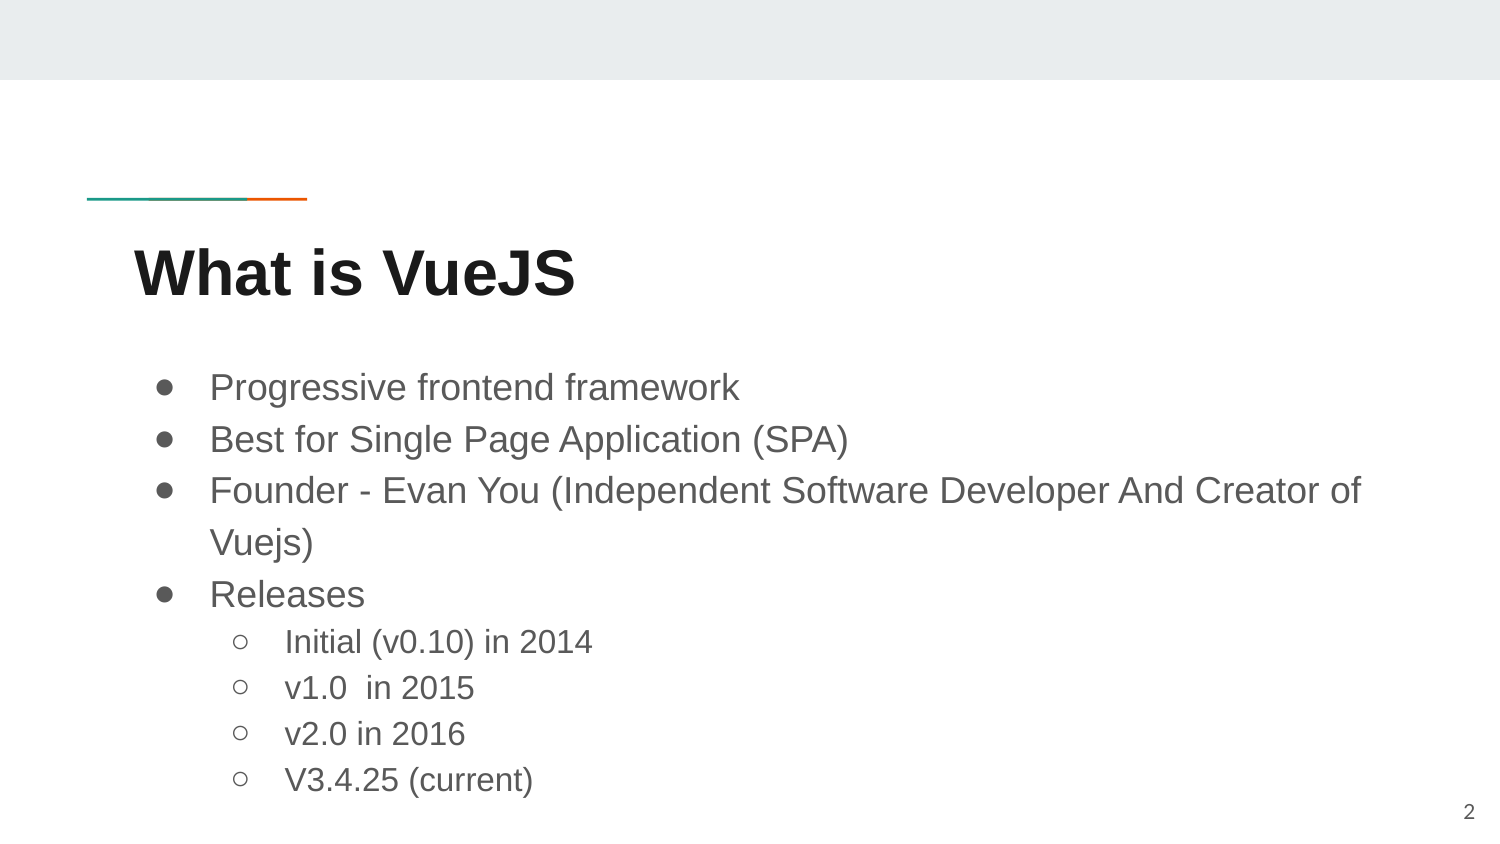

# What is VueJS
Progressive frontend framework
Best for Single Page Application (SPA)
Founder - Evan You (Independent Software Developer And Creator of Vuejs)
Releases
Initial (v0.10) in 2014
v1.0  in 2015
v2.0 in 2016
V3.4.25 (current)
2